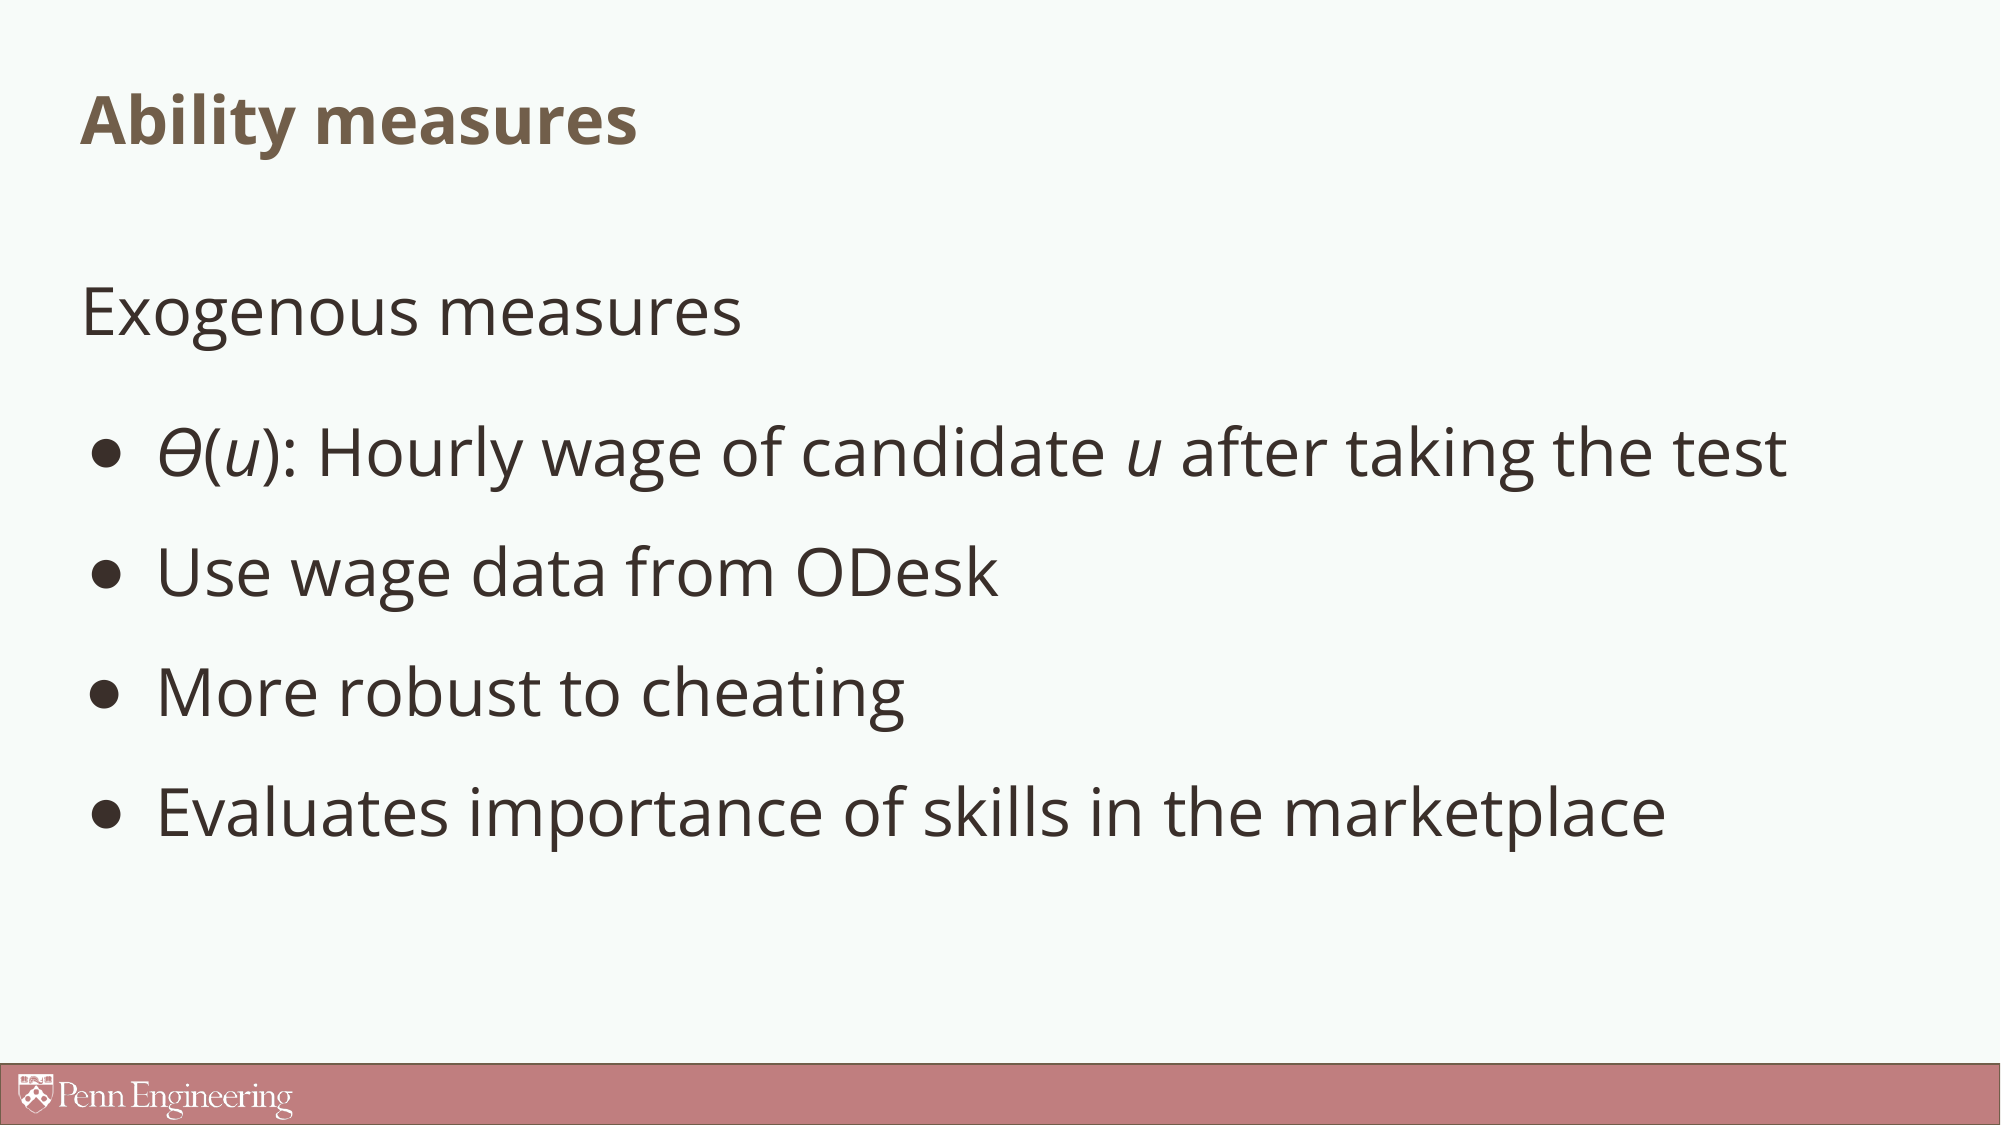

# Ability measures
Exogenous measures
Ө(u): Hourly wage of candidate u after taking the test
Use wage data from ODesk
More robust to cheating
Evaluates importance of skills in the marketplace